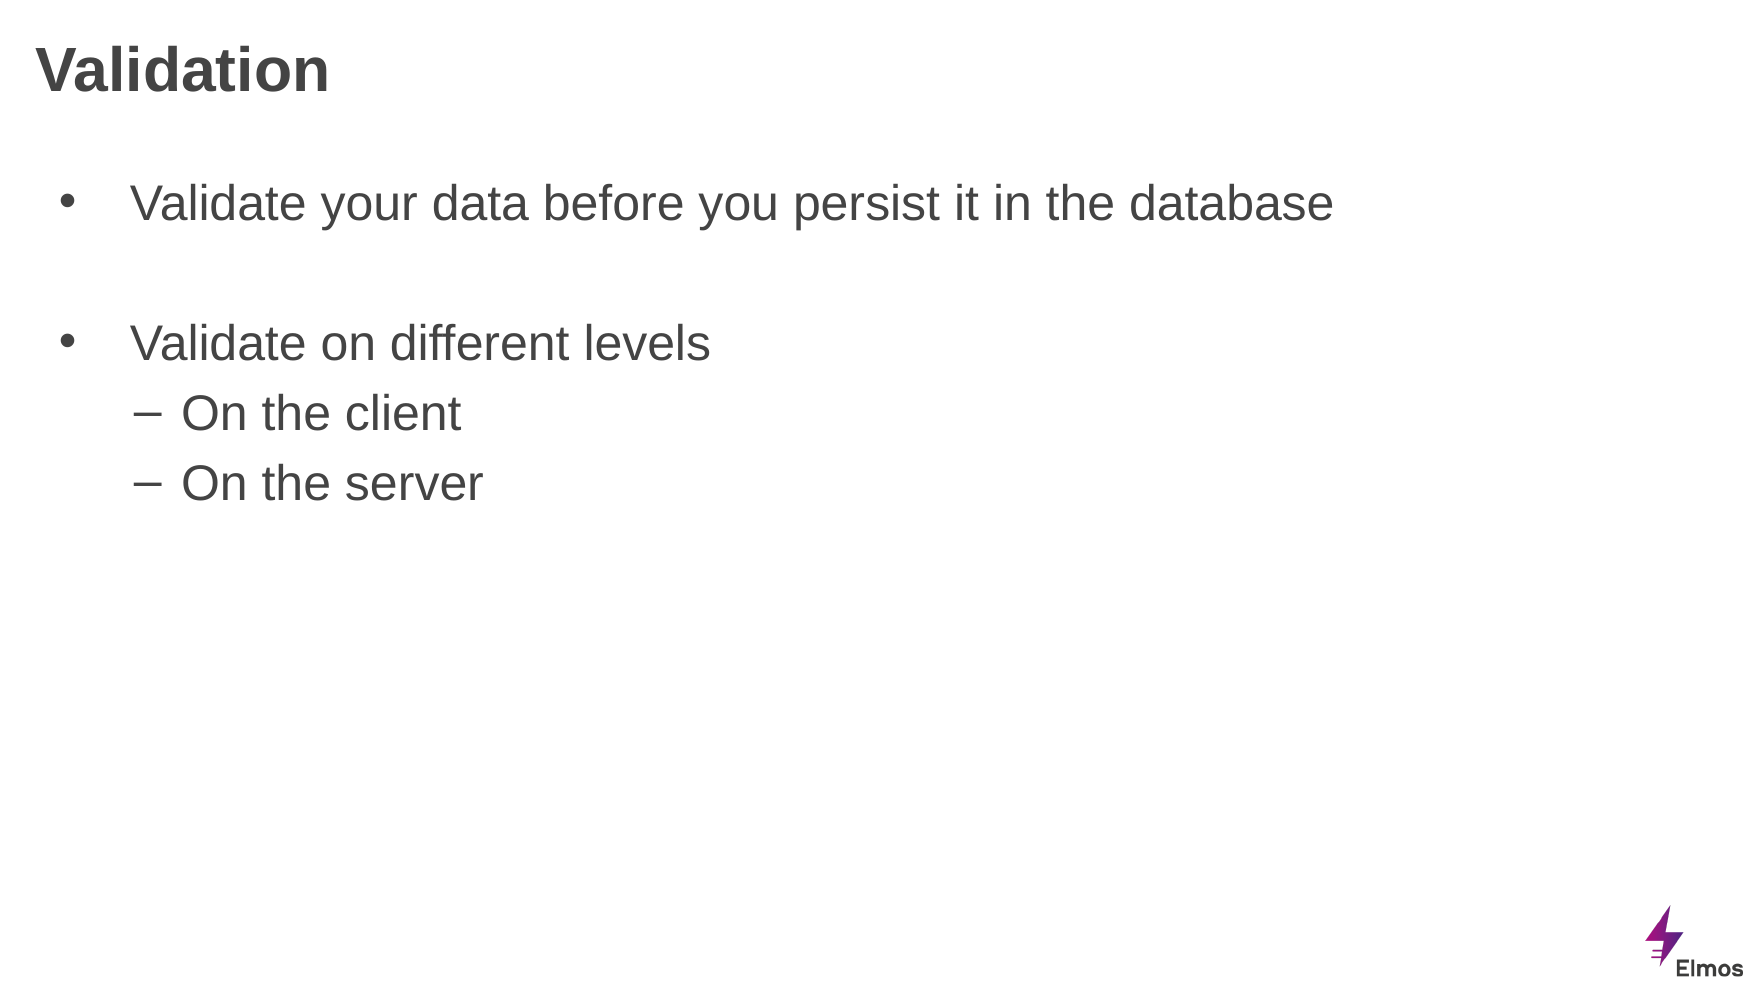

# Validation
Validate your data before you persist it in the database

Validate on different levels
On the client
On the server